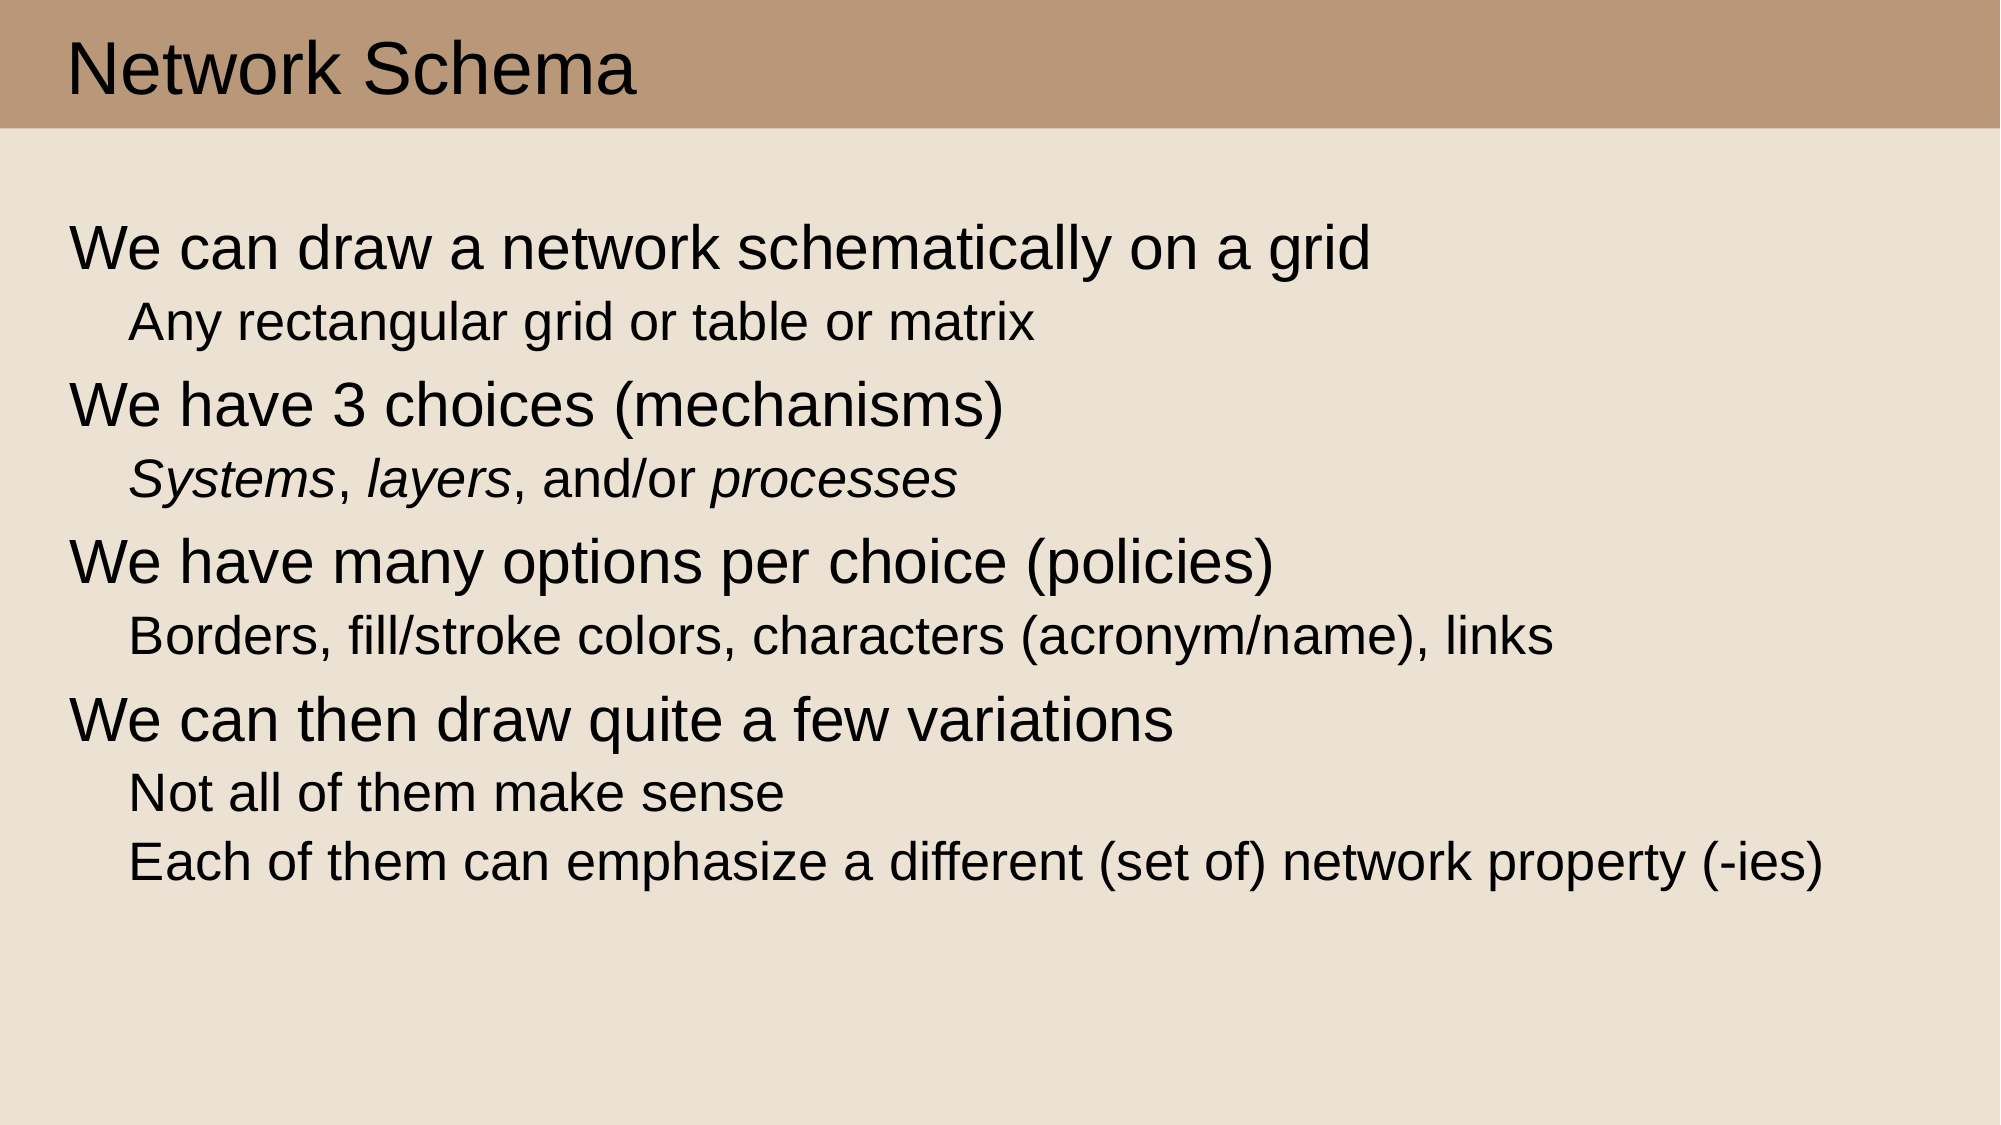

# Network Schema
We can draw a network schematically on a grid
Any rectangular grid or table or matrix
We have 3 choices (mechanisms)
Systems, layers, and/or processes
We have many options per choice (policies)
Borders, fill/stroke colors, characters (acronym/name), links
We can then draw quite a few variations
Not all of them make sense
Each of them can emphasize a different (set of) network property (-ies)